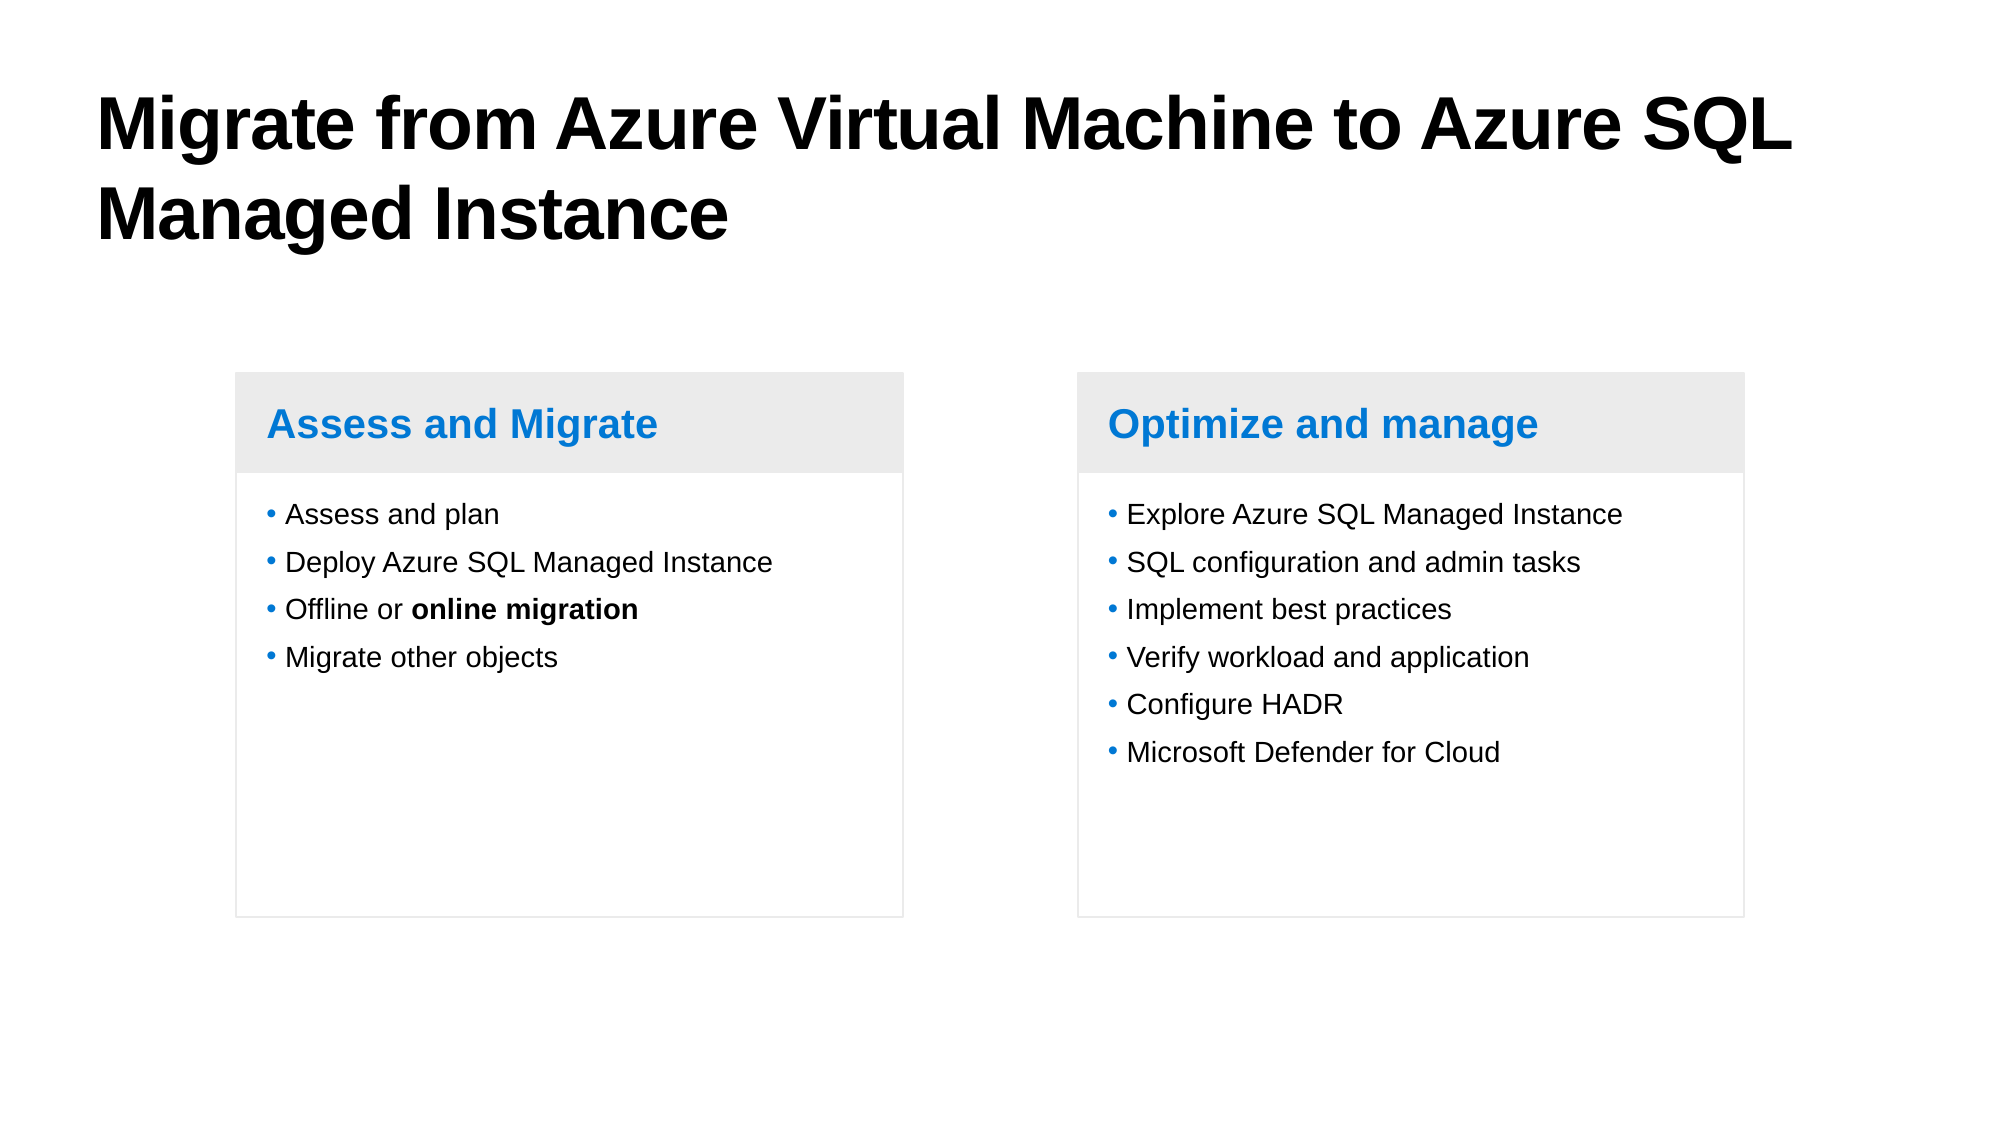

# Migrate from Azure Virtual Machine to Azure SQL Managed Instance
Assess and Migrate
Assess and plan
Deploy Azure SQL Managed Instance
Offline or online migration
Migrate other objects
Optimize and manage
Explore Azure SQL Managed Instance
SQL configuration and admin tasks
Implement best practices
Verify workload and application
Configure HADR
Microsoft Defender for Cloud